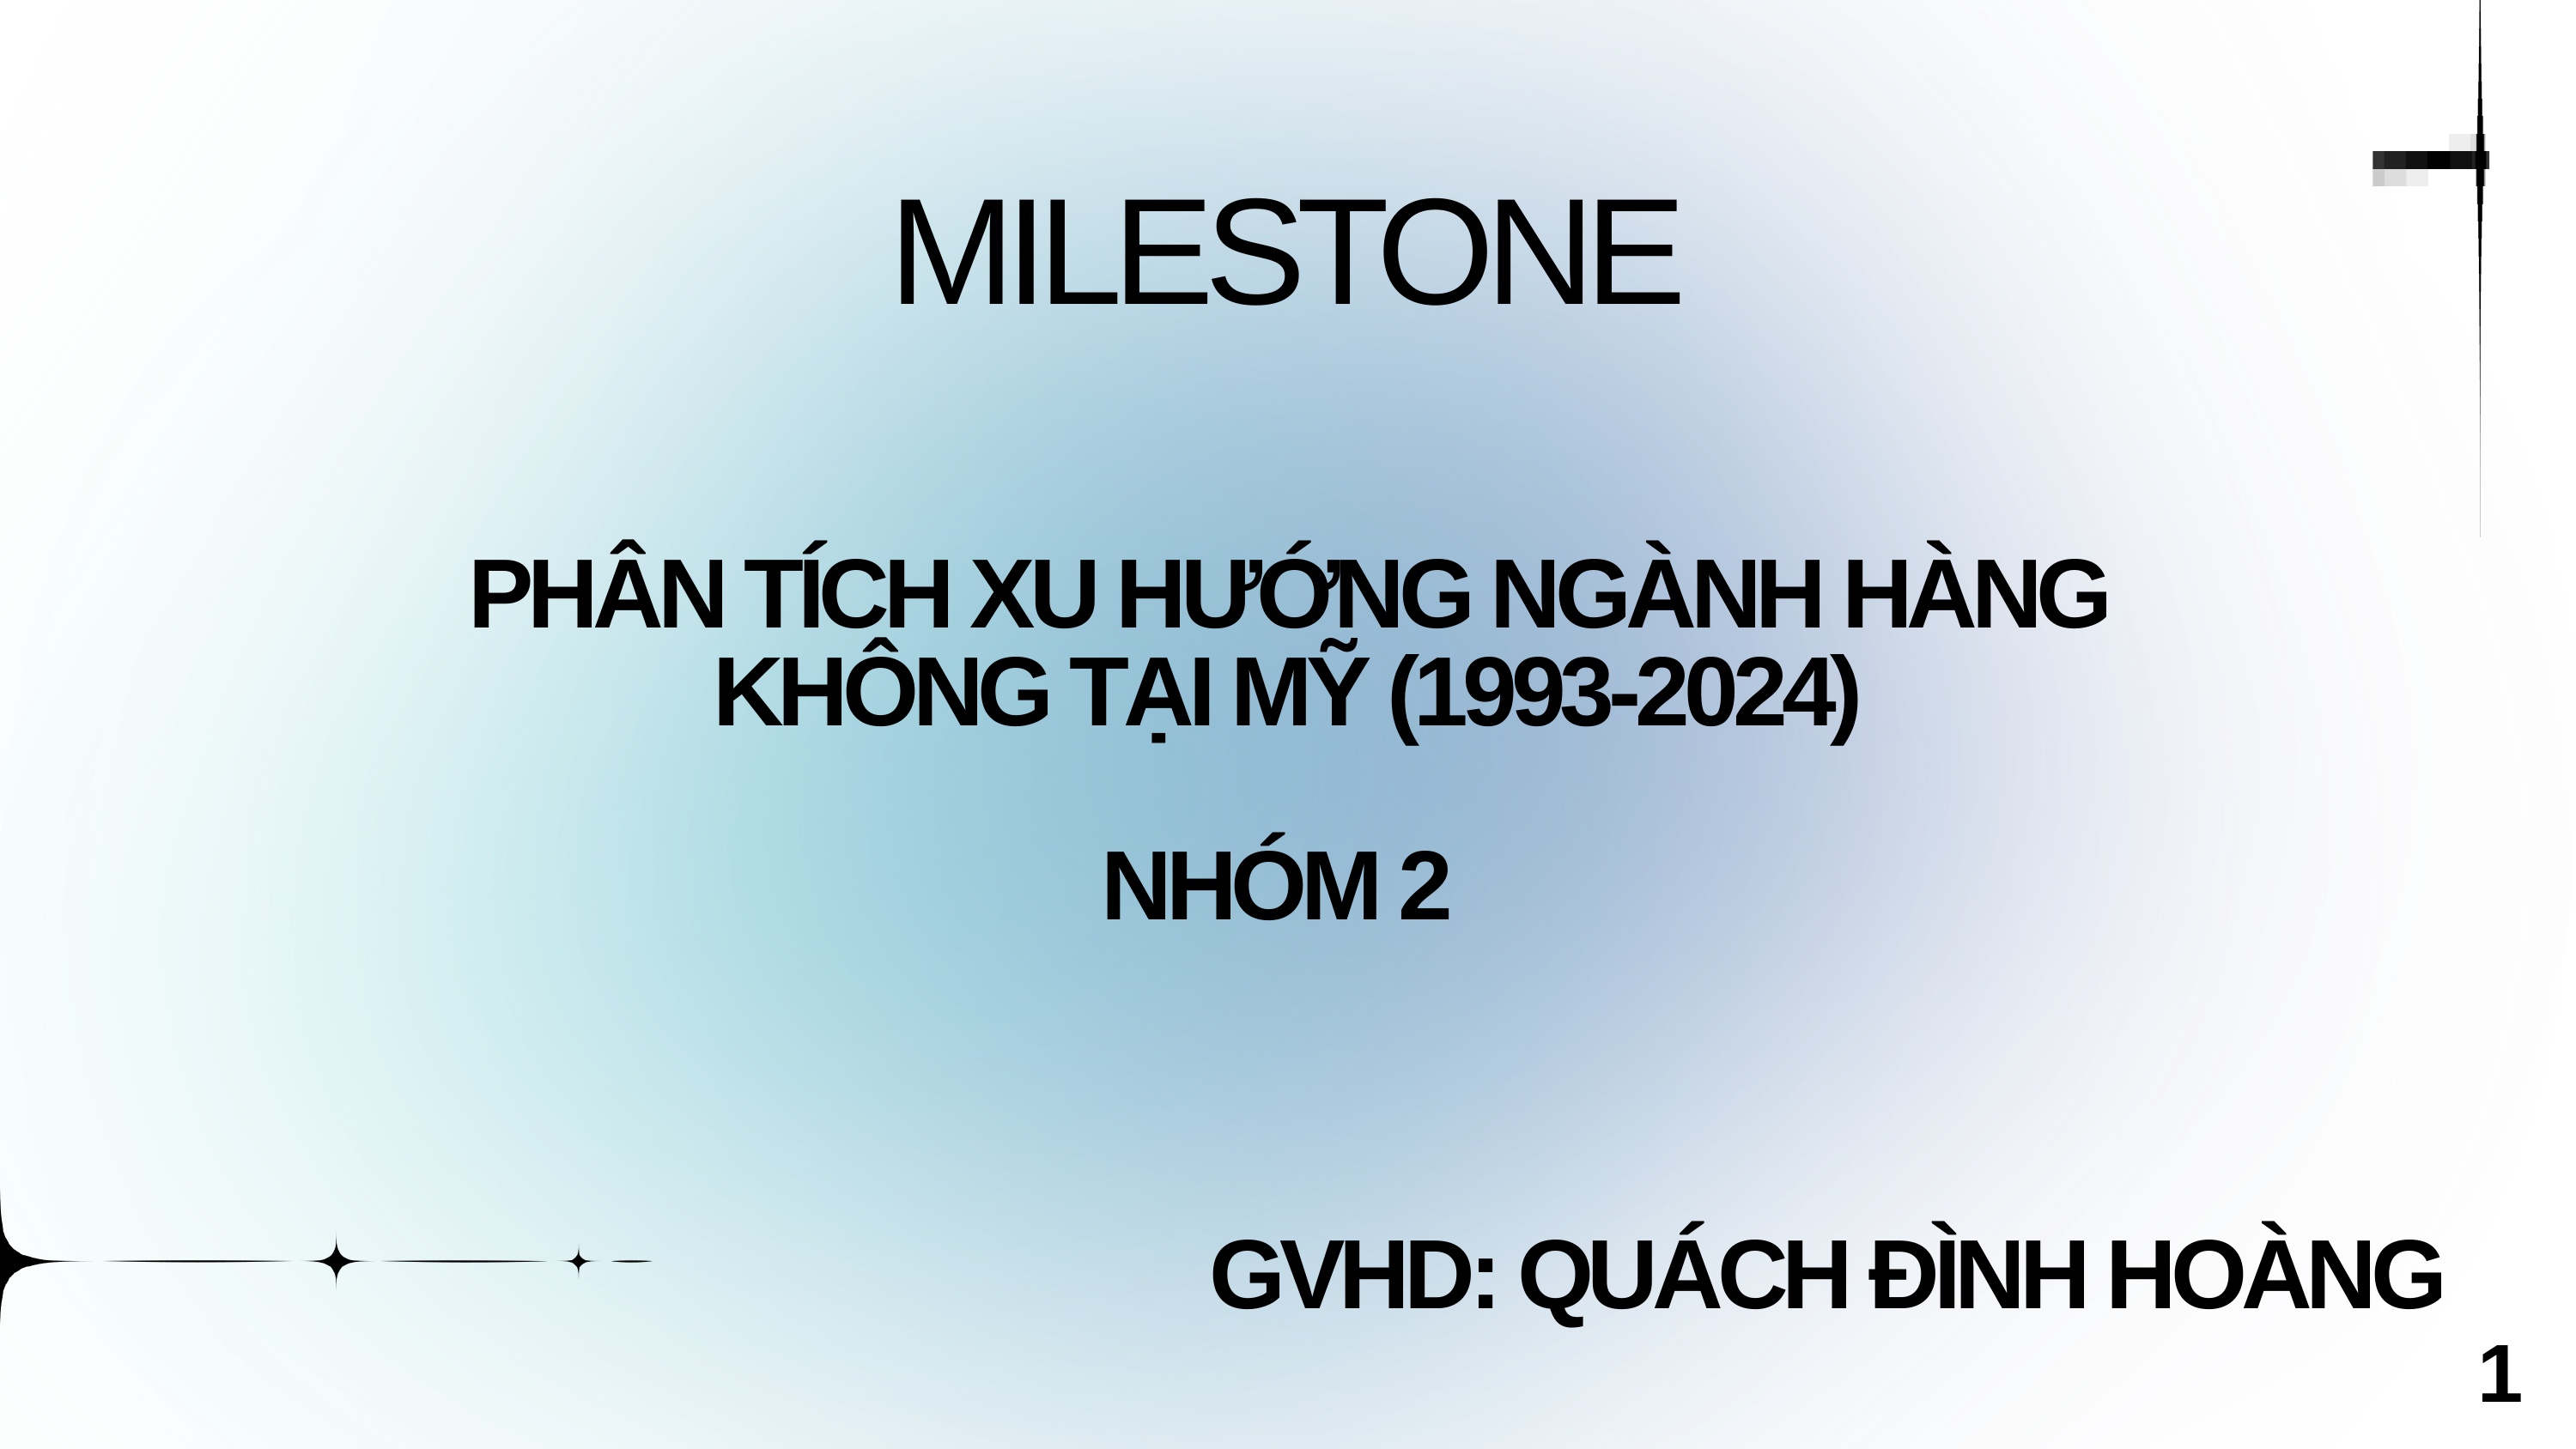

MILESTONE
PHÂN TÍCH XU HƯỚNG NGÀNH HÀNG KHÔNG TẠI MỸ (1993-2024)

NHÓM 2

GVHD: QUÁCH ĐÌNH HOÀNG
1